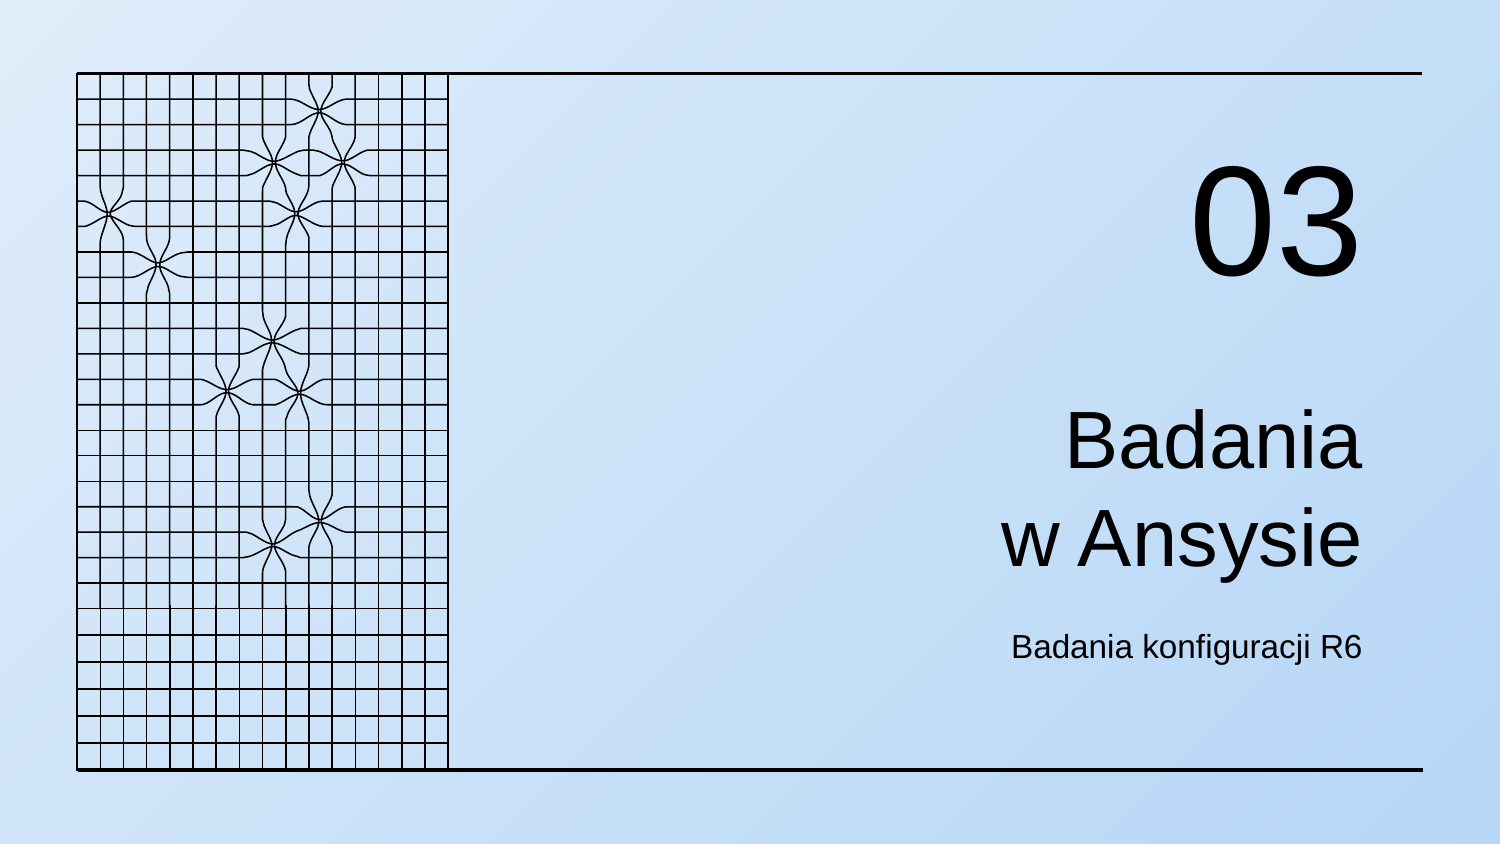

03
# Badania w Ansysie
Badania konfiguracji R6